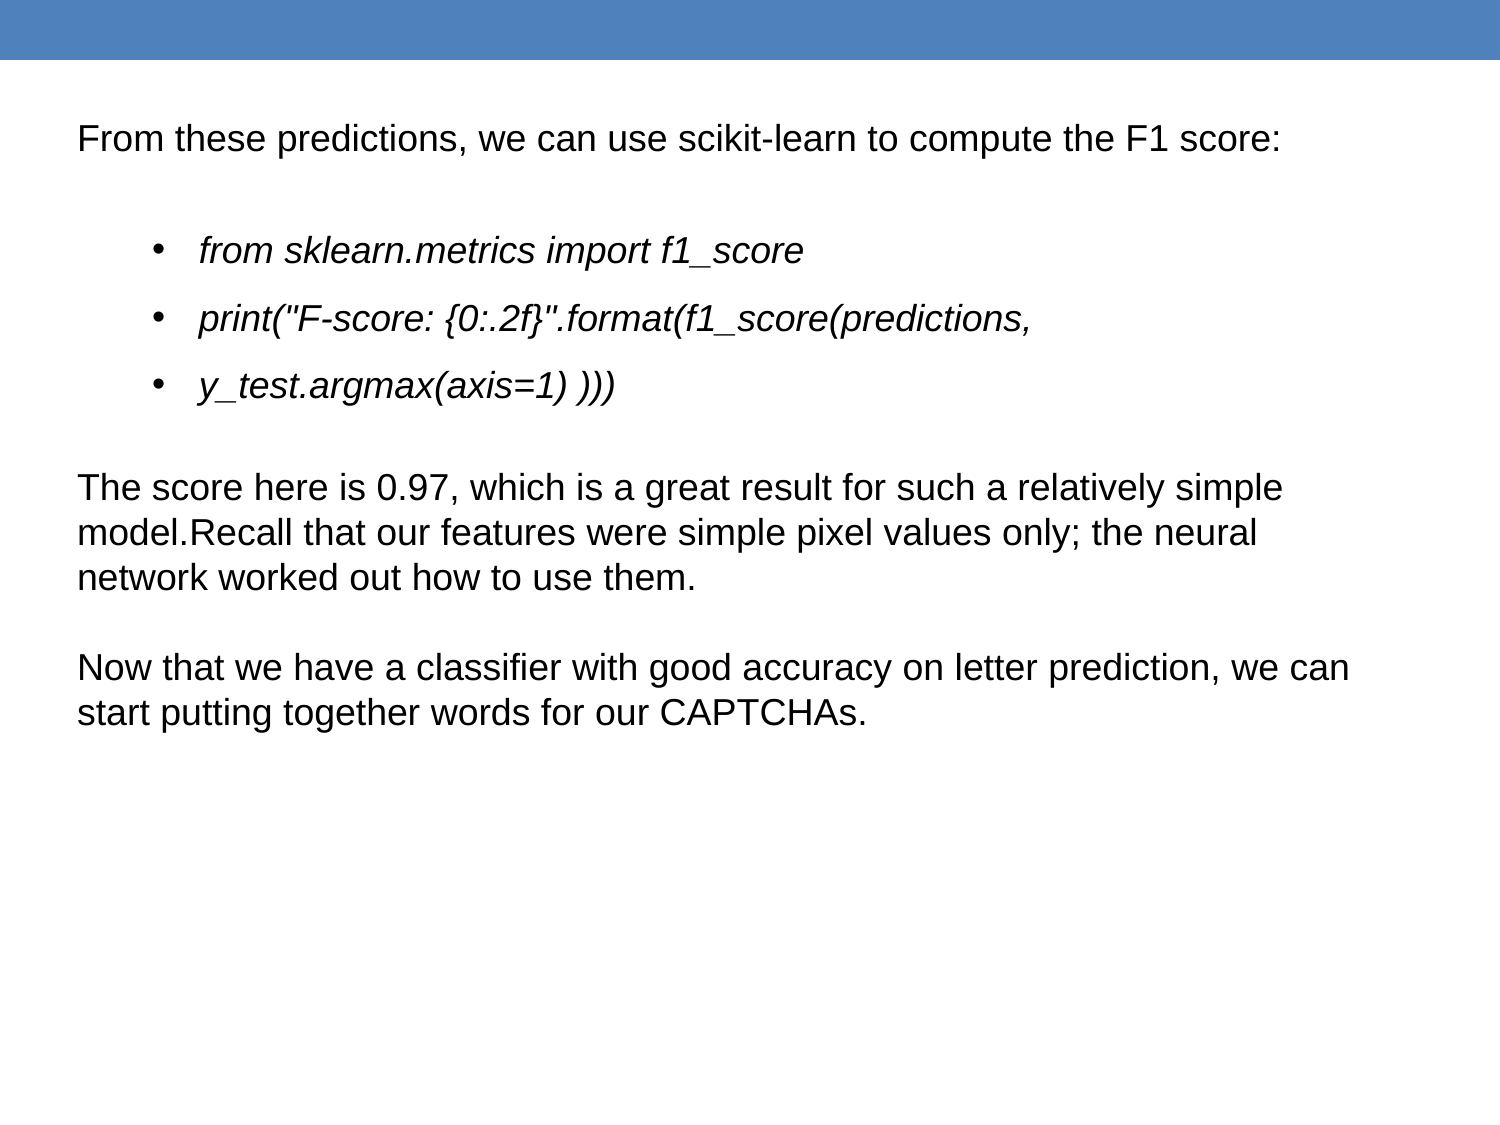

From these predictions, we can use scikit-learn to compute the F1 score:

from sklearn.metrics import f1_score
print("F-score: {0:.2f}".format(f1_score(predictions,
y_test.argmax(axis=1) )))
The score here is 0.97, which is a great result for such a relatively simple model.Recall that our features were simple pixel values only; the neural network worked out how to use them.

Now that we have a classifier with good accuracy on letter prediction, we can start putting together words for our CAPTCHAs.